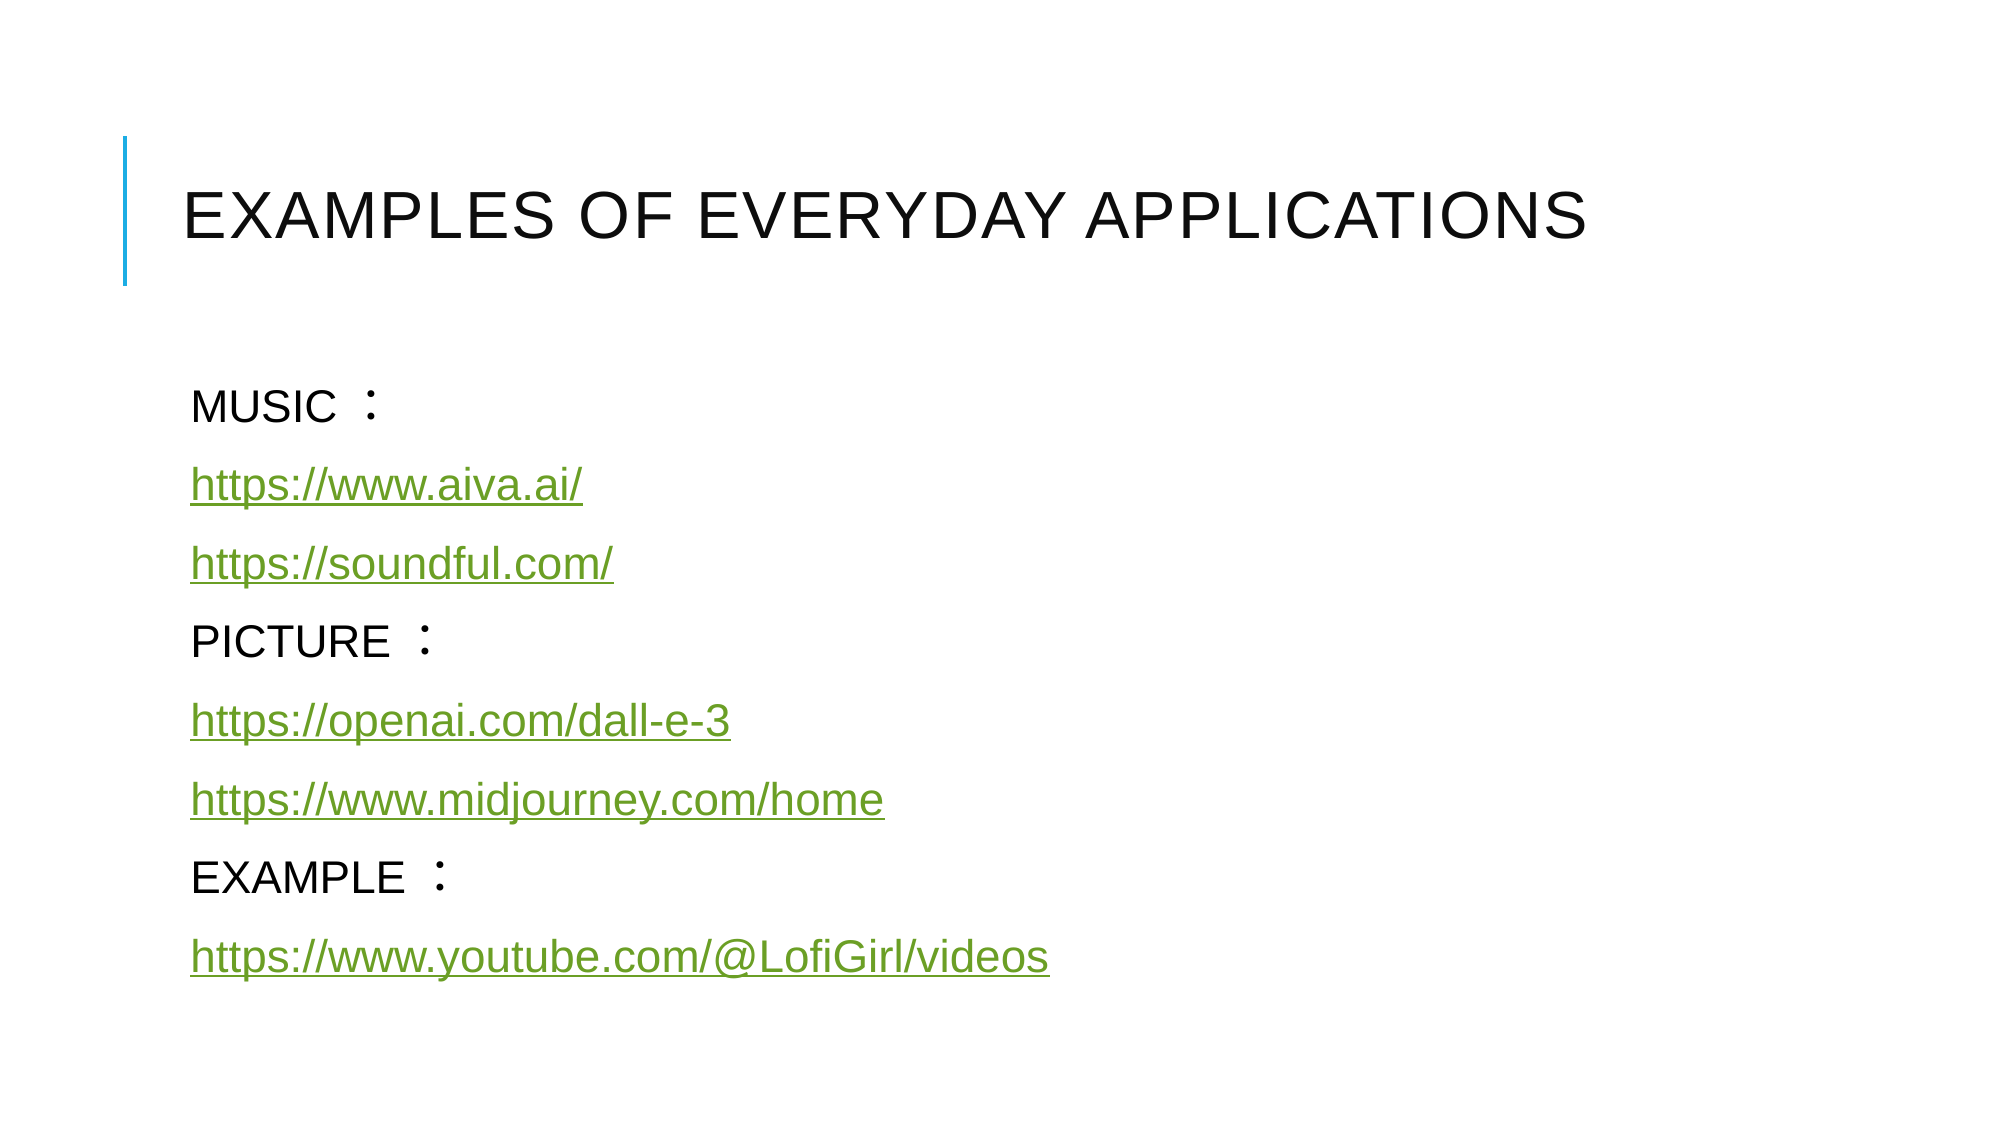

# Examples of Everyday Applications
MUSIC：
https://www.aiva.ai/
https://soundful.com/
PICTURE：
https://openai.com/dall-e-3
https://www.midjourney.com/home
EXAMPLE：
https://www.youtube.com/@LofiGirl/videos